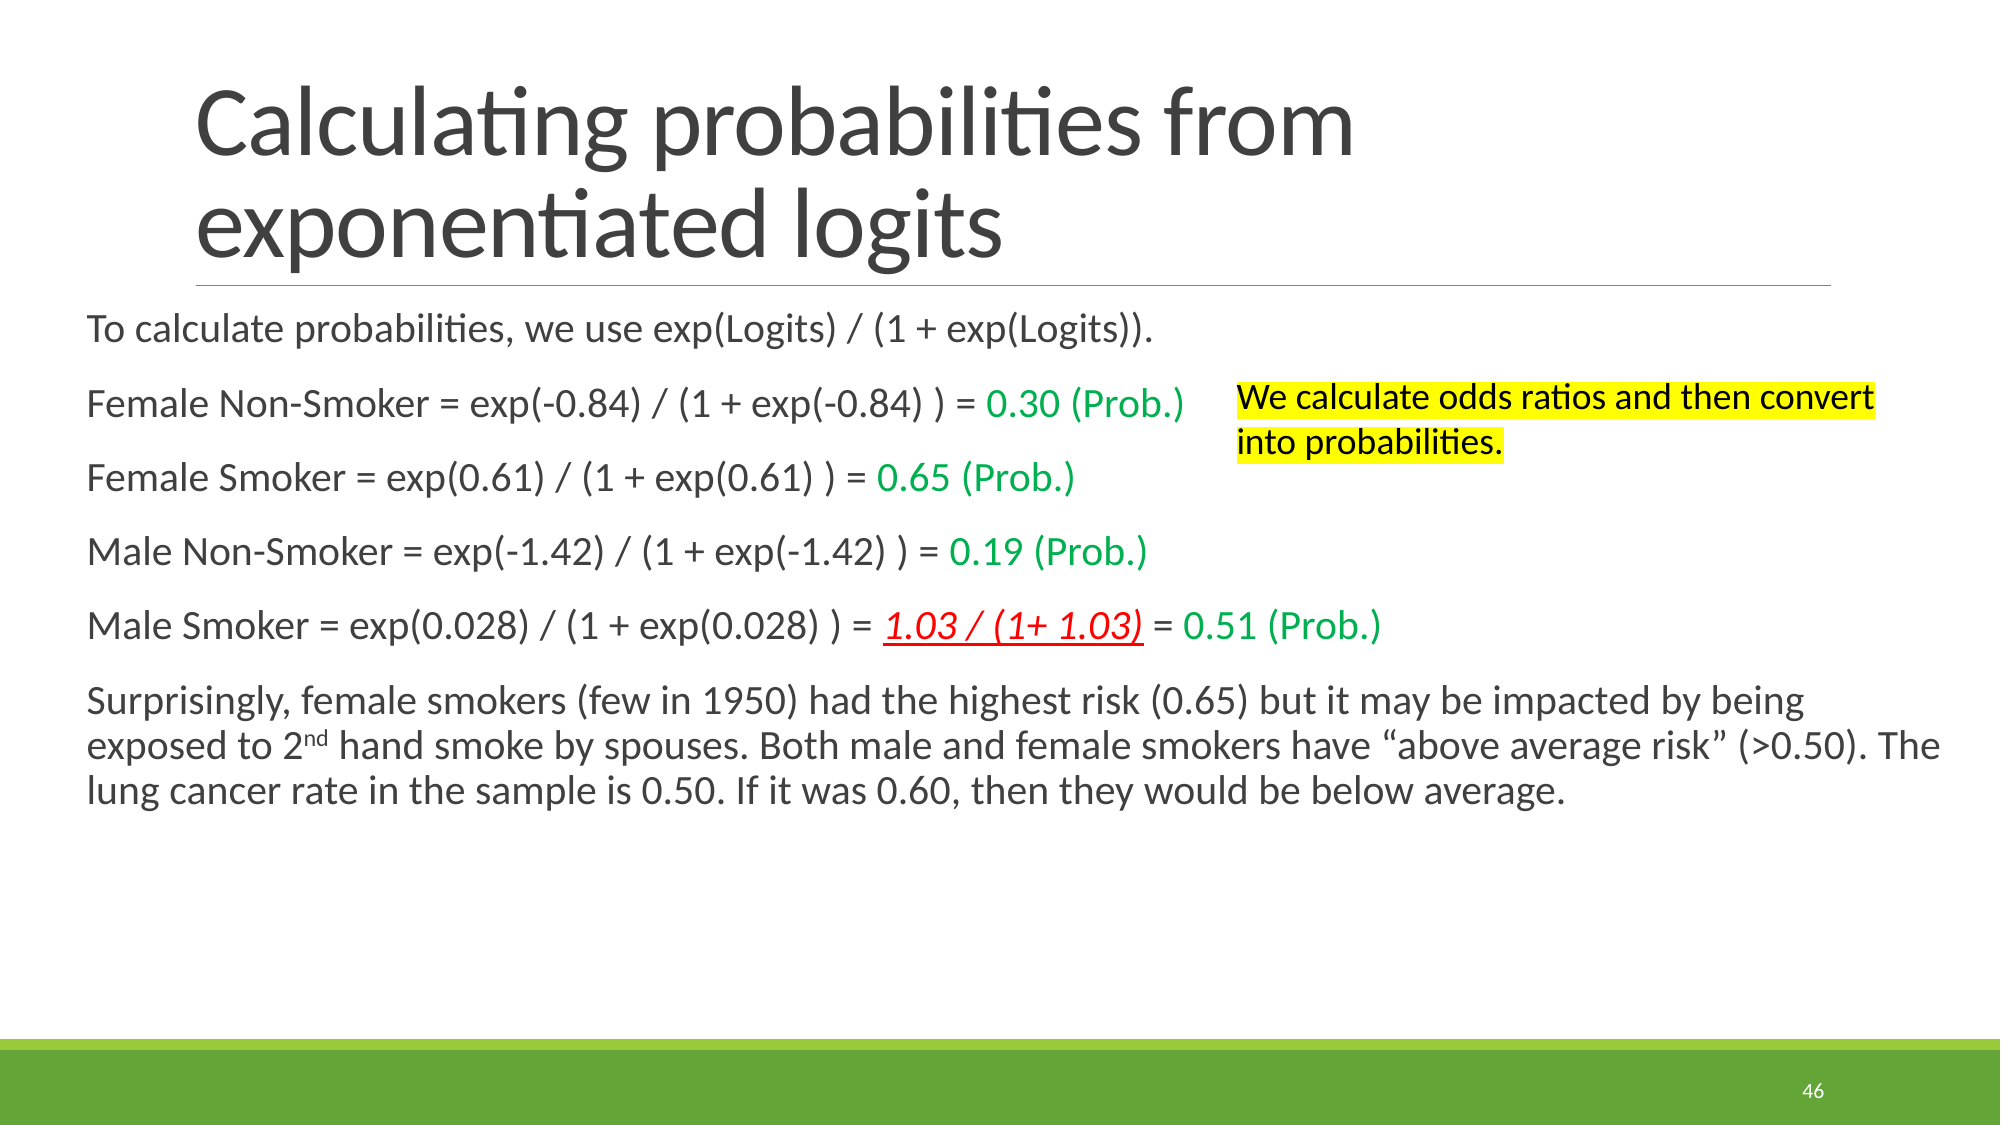

# Calculating probabilities from exponentiated logits
To calculate probabilities, we use exp(Logits) / (1 + exp(Logits)).
Female Non-Smoker = exp(-0.84) / (1 + exp(-0.84) ) = 0.30 (Prob.)
Female Smoker = exp(0.61) / (1 + exp(0.61) ) = 0.65 (Prob.)
Male Non-Smoker = exp(-1.42) / (1 + exp(-1.42) ) = 0.19 (Prob.)
Male Smoker = exp(0.028) / (1 + exp(0.028) ) = 1.03 / (1+ 1.03) = 0.51 (Prob.)
Surprisingly, female smokers (few in 1950) had the highest risk (0.65) but it may be impacted by being exposed to 2nd hand smoke by spouses. Both male and female smokers have “above average risk” (>0.50). The lung cancer rate in the sample is 0.50. If it was 0.60, then they would be below average.

We calculate odds ratios and then convert into probabilities.
46